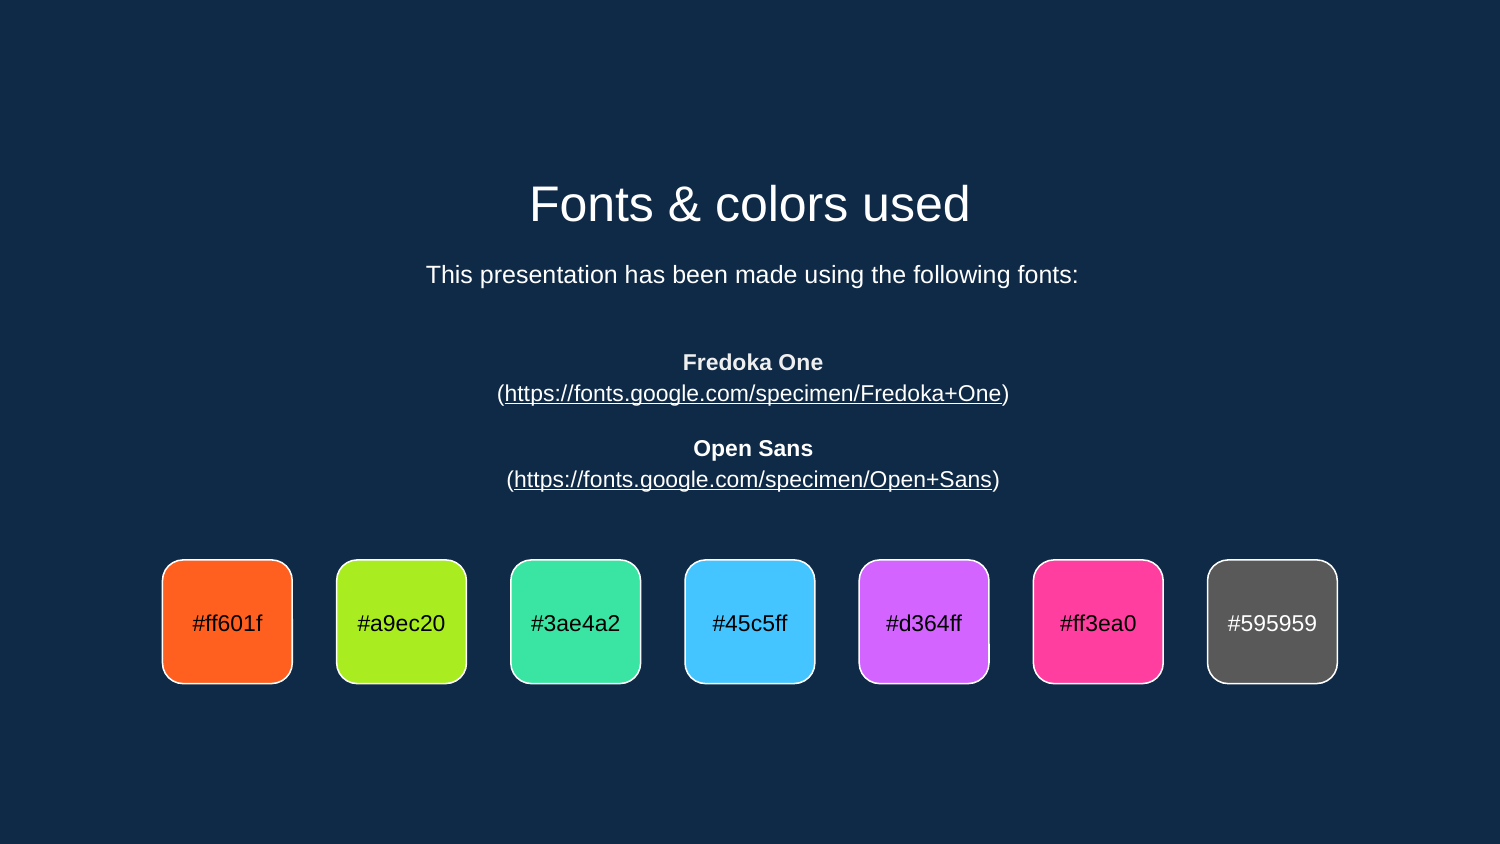

Fonts & colors used
This presentation has been made using the following fonts:

Fredoka One
(https://fonts.google.com/specimen/Fredoka+One)

Open Sans
(https://fonts.google.com/specimen/Open+Sans)

#ff601f
#a9ec20
#3ae4a2
#45c5ff
#d364ff
#ff3ea0
#595959